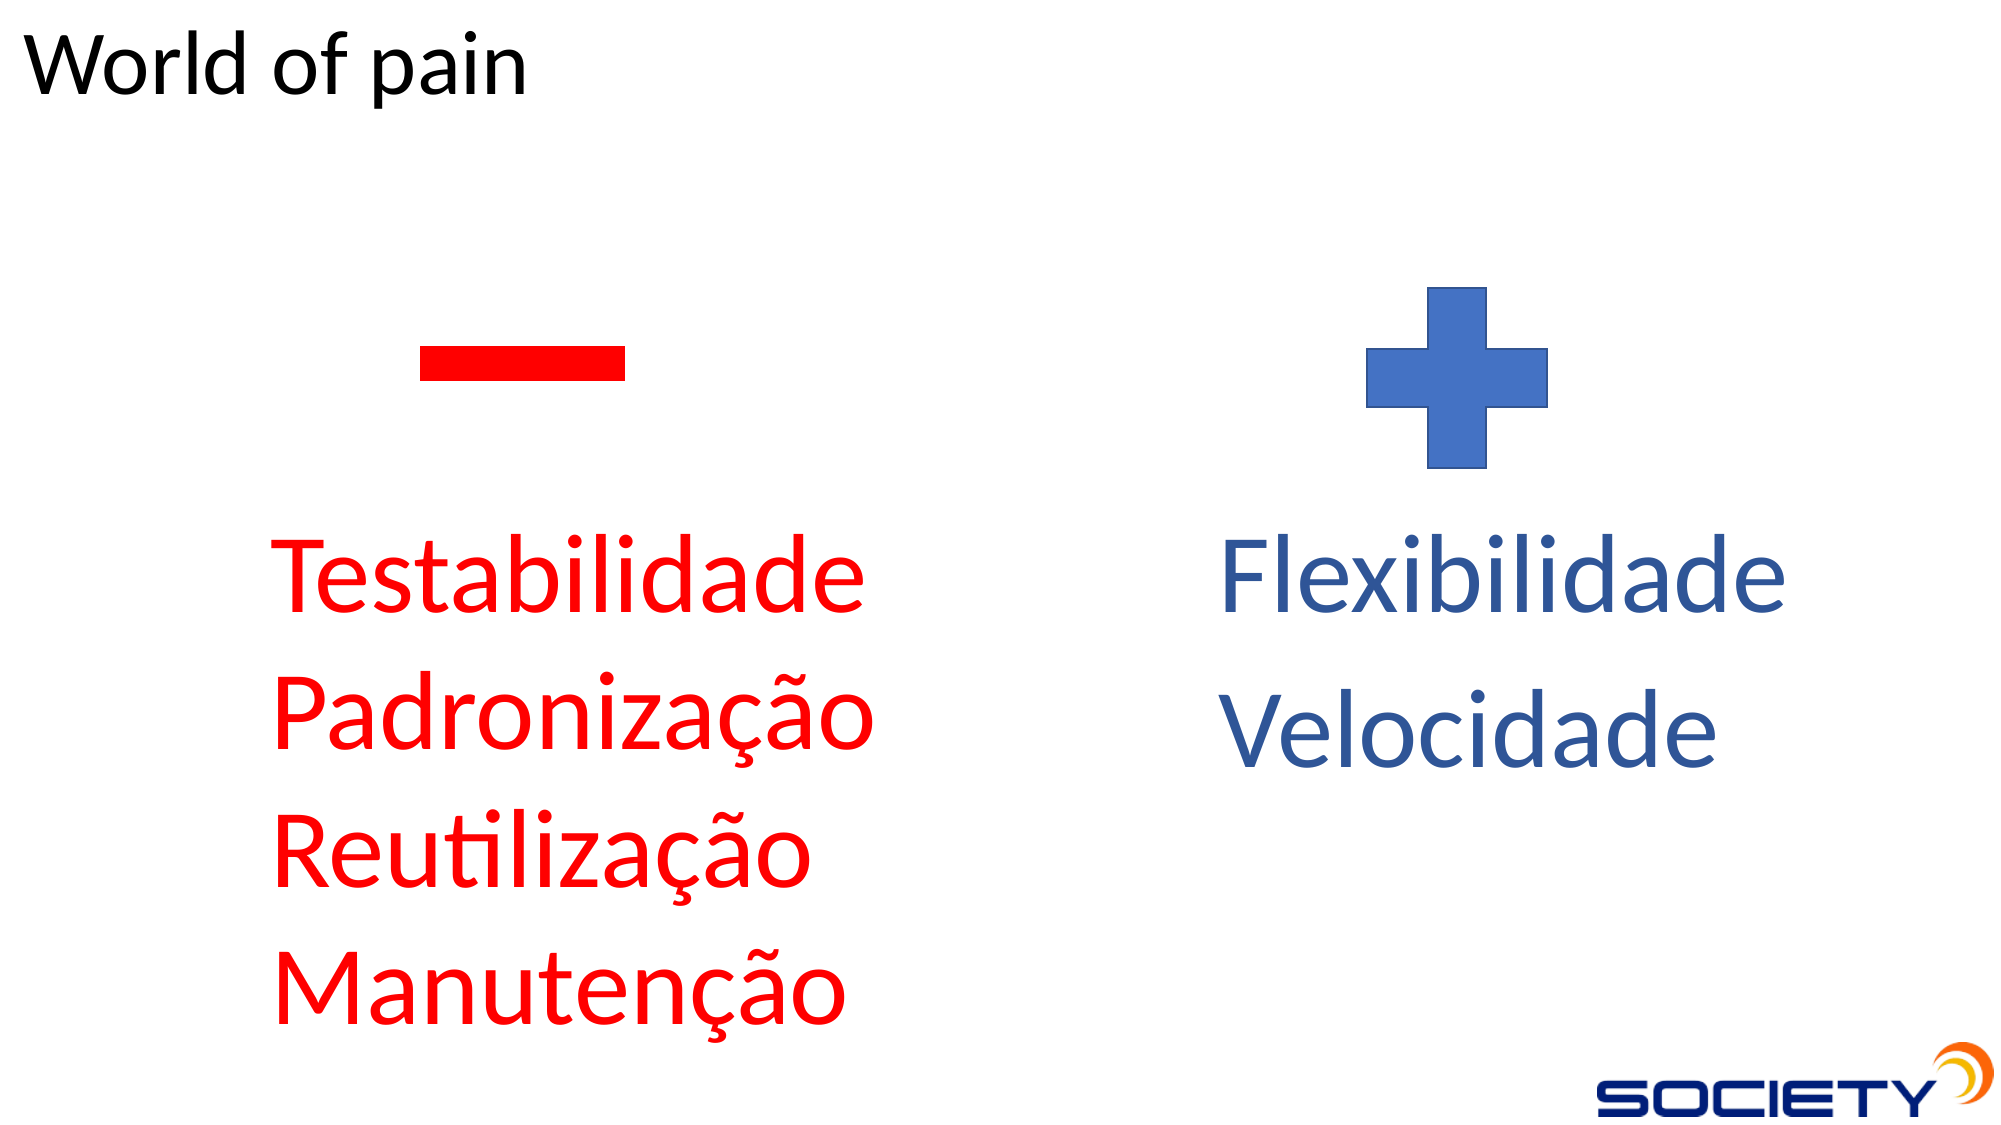

World of pain

Testabilidade
Flexibilidade
Padronização
Velocidade
Reutilização
Manutenção